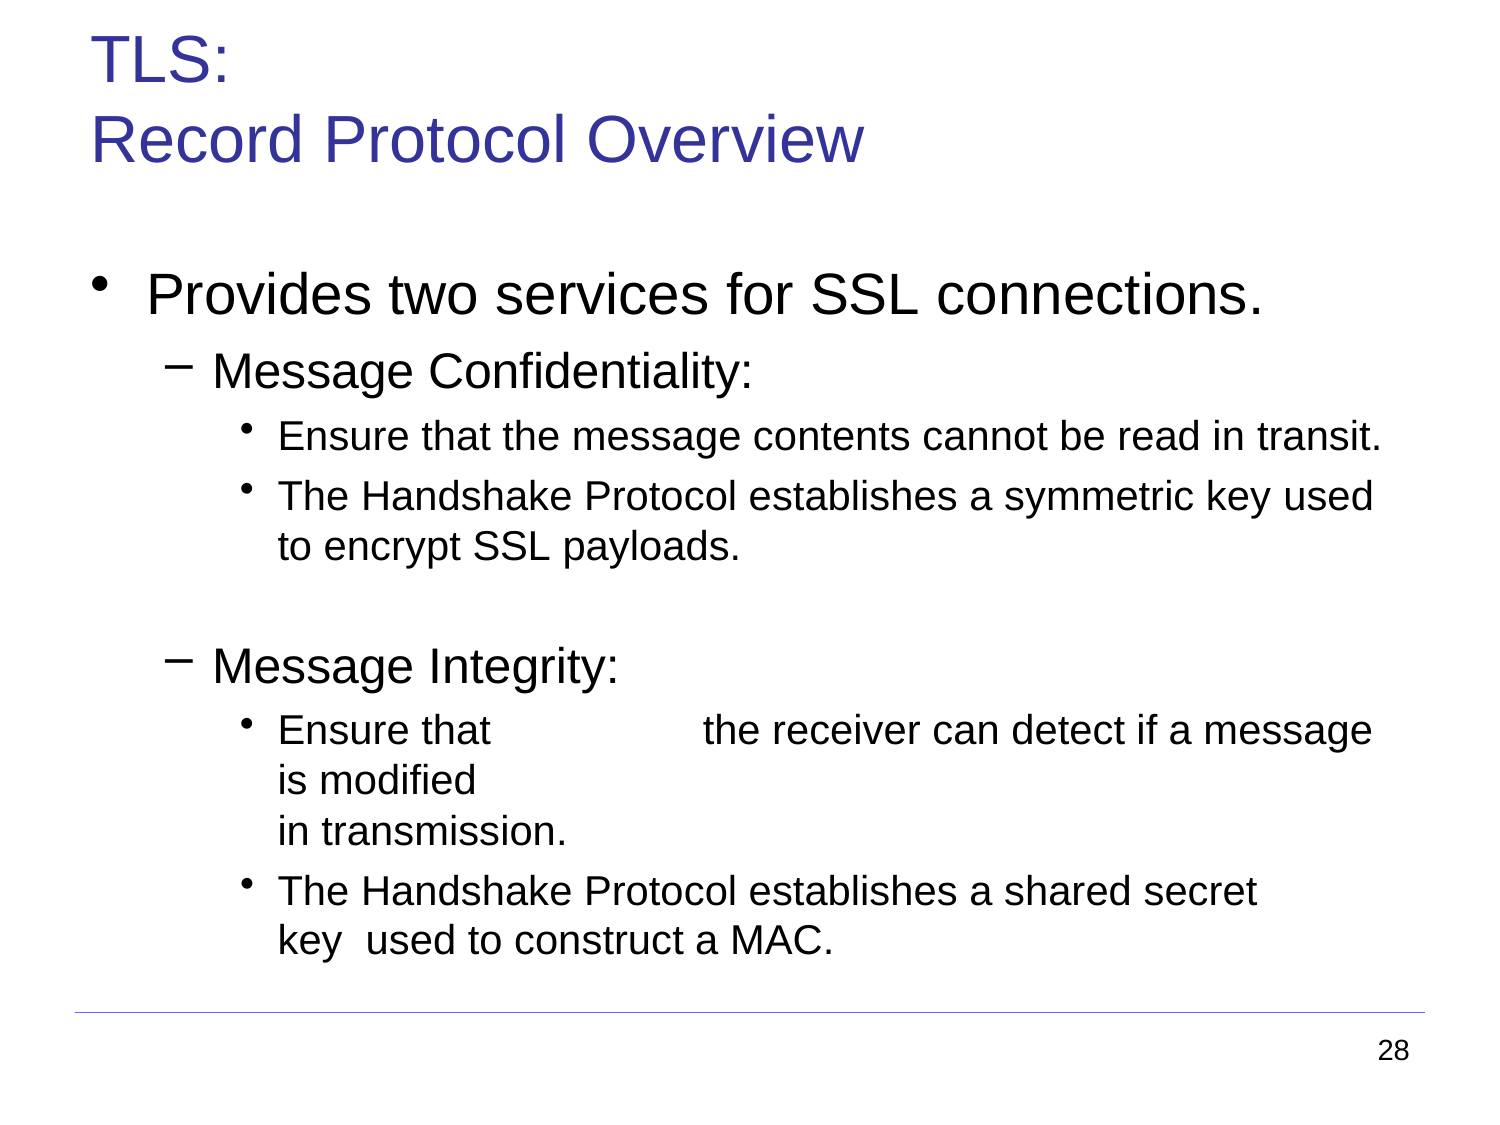

# TLS:
Record Protocol Overview
Provides two services for SSL connections.
Message Confidentiality:
Ensure that the message contents cannot be read in transit.
The Handshake Protocol establishes a symmetric key used
to encrypt SSL payloads.

Message Integrity:
Ensure that	the receiver can detect if a message is modified
in transmission.
The Handshake Protocol establishes a shared secret key  used to construct a MAC.

28